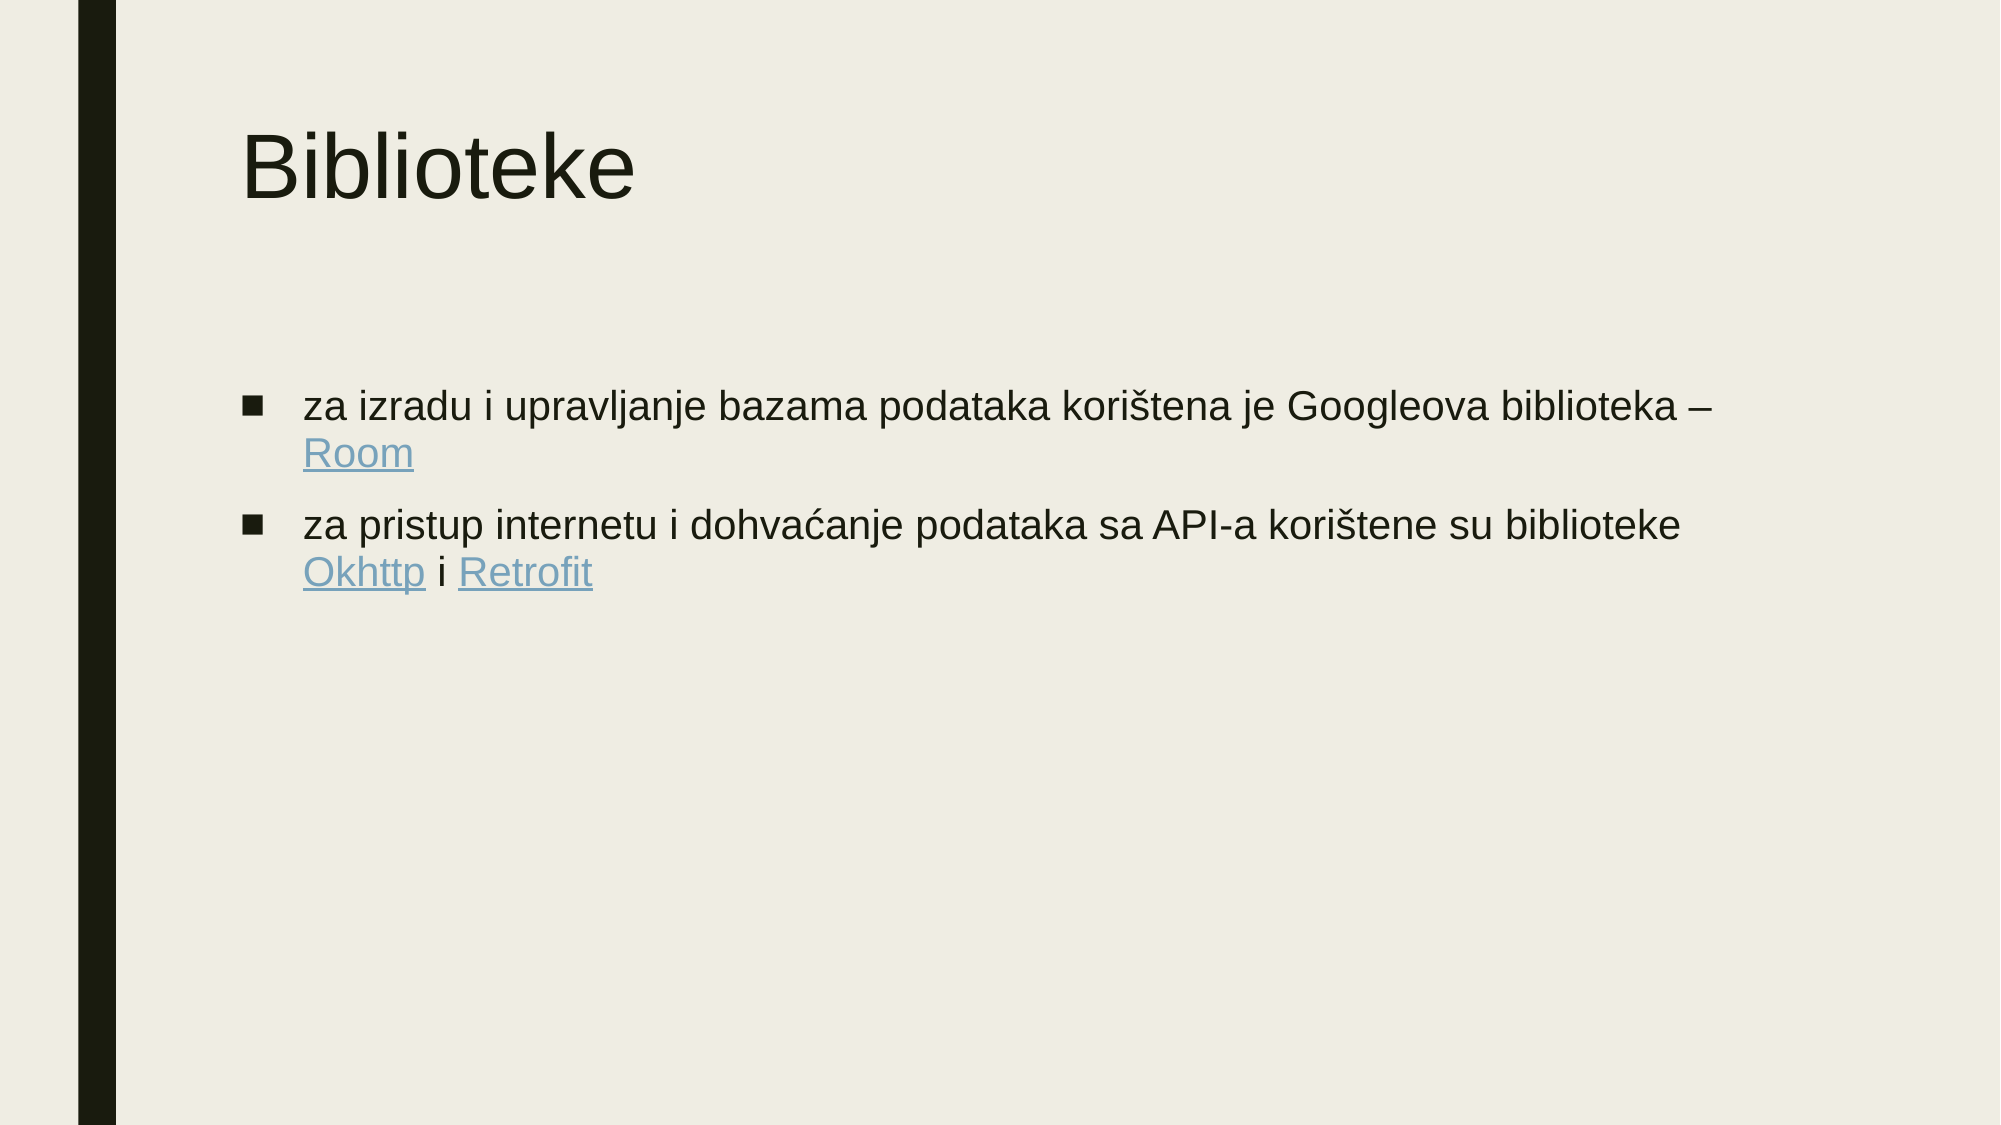

# Biblioteke
za izradu i upravljanje bazama podataka korištena je Googleova biblioteka – Room
za pristup internetu i dohvaćanje podataka sa API-a korištene su biblioteke Okhttp i Retrofit